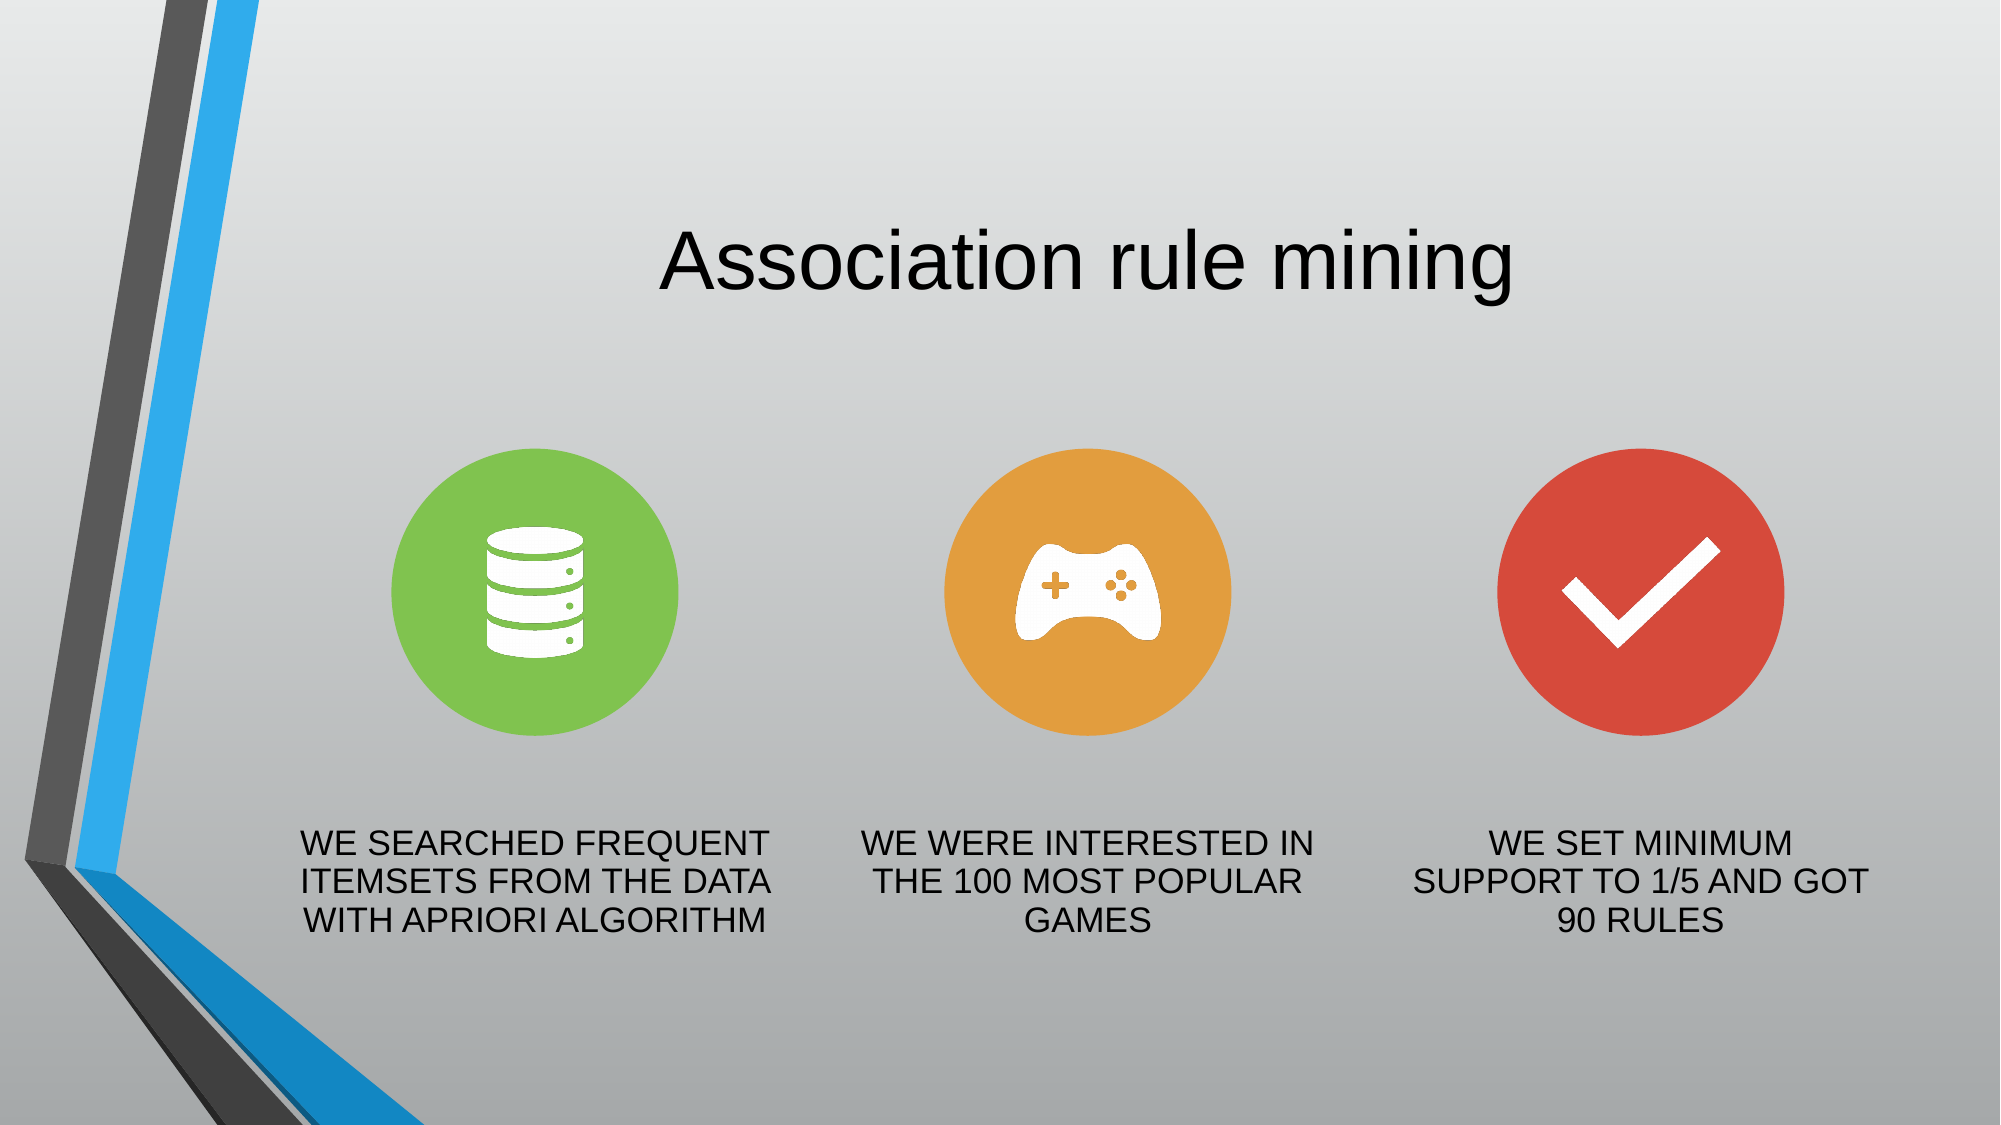

# Association rule mining
We searched frequent itemsets from the data with apriori algorithm
We were interested in the 100 most popular games
We set minimum support to 1/5 and got 90 rules